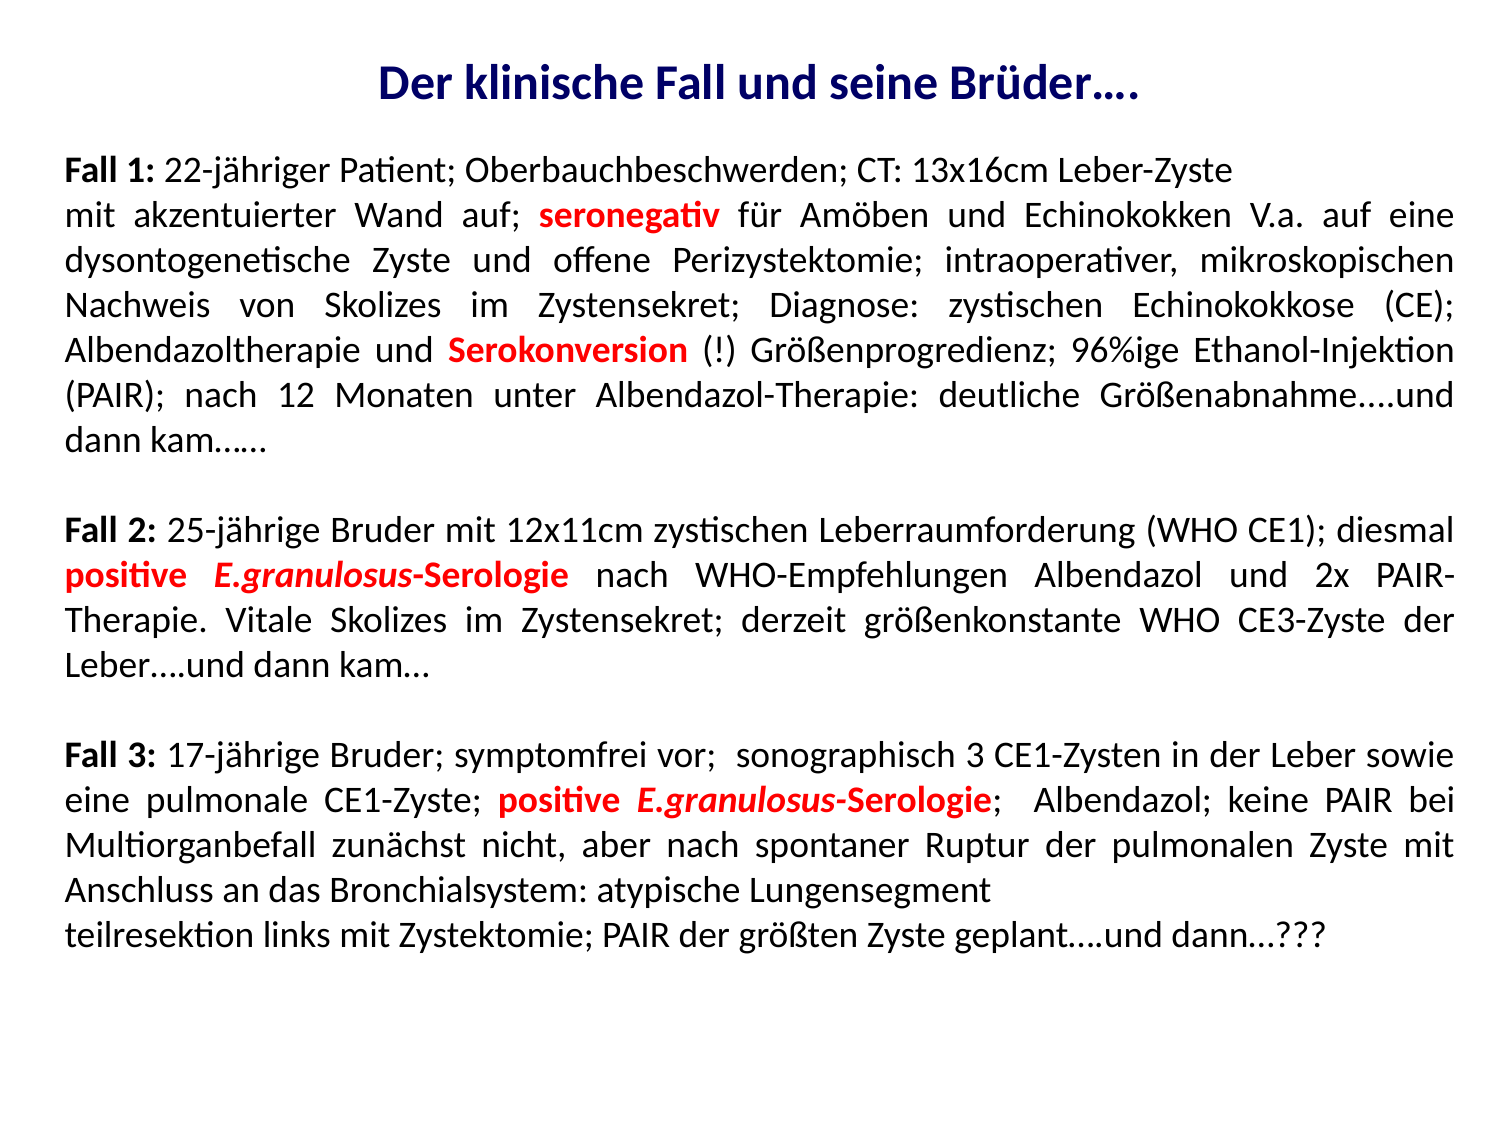

Der klinische Fall und seine Brüder….
Fall 1: 22-jähriger Patient; Oberbauchbeschwerden; CT: 13x16cm Leber-Zyste
mit akzentuierter Wand auf; seronegativ für Amöben und Echinokokken V.a. auf eine dysontogenetische Zyste und offene Perizystektomie; intraoperativer, mikroskopischen Nachweis von Skolizes im Zystensekret; Diagnose: zystischen Echinokokkose (CE); Albendazoltherapie und Serokonversion (!) Größenprogredienz; 96%ige Ethanol-Injektion (PAIR); nach 12 Monaten unter Albendazol-Therapie: deutliche Größenabnahme....und dann kam……

Fall 2: 25-jährige Bruder mit 12x11cm zystischen Leberraumforderung (WHO CE1); diesmal positive E.granulosus-Serologie nach WHO-Empfehlungen Albendazol und 2x PAIR-Therapie. Vitale Skolizes im Zystensekret; derzeit größenkonstante WHO CE3-Zyste der Leber….und dann kam…

Fall 3: 17-jährige Bruder; symptomfrei vor;  sonographisch 3 CE1-Zysten in der Leber sowie eine pulmonale CE1-Zyste; positive E.granulosus-Serologie;  Albendazol; keine PAIR bei Multiorganbefall zunächst nicht, aber nach spontaner Ruptur der pulmonalen Zyste mit Anschluss an das Bronchialsystem: atypische Lungensegment
teilresektion links mit Zystektomie; PAIR der größten Zyste geplant….und dann…???